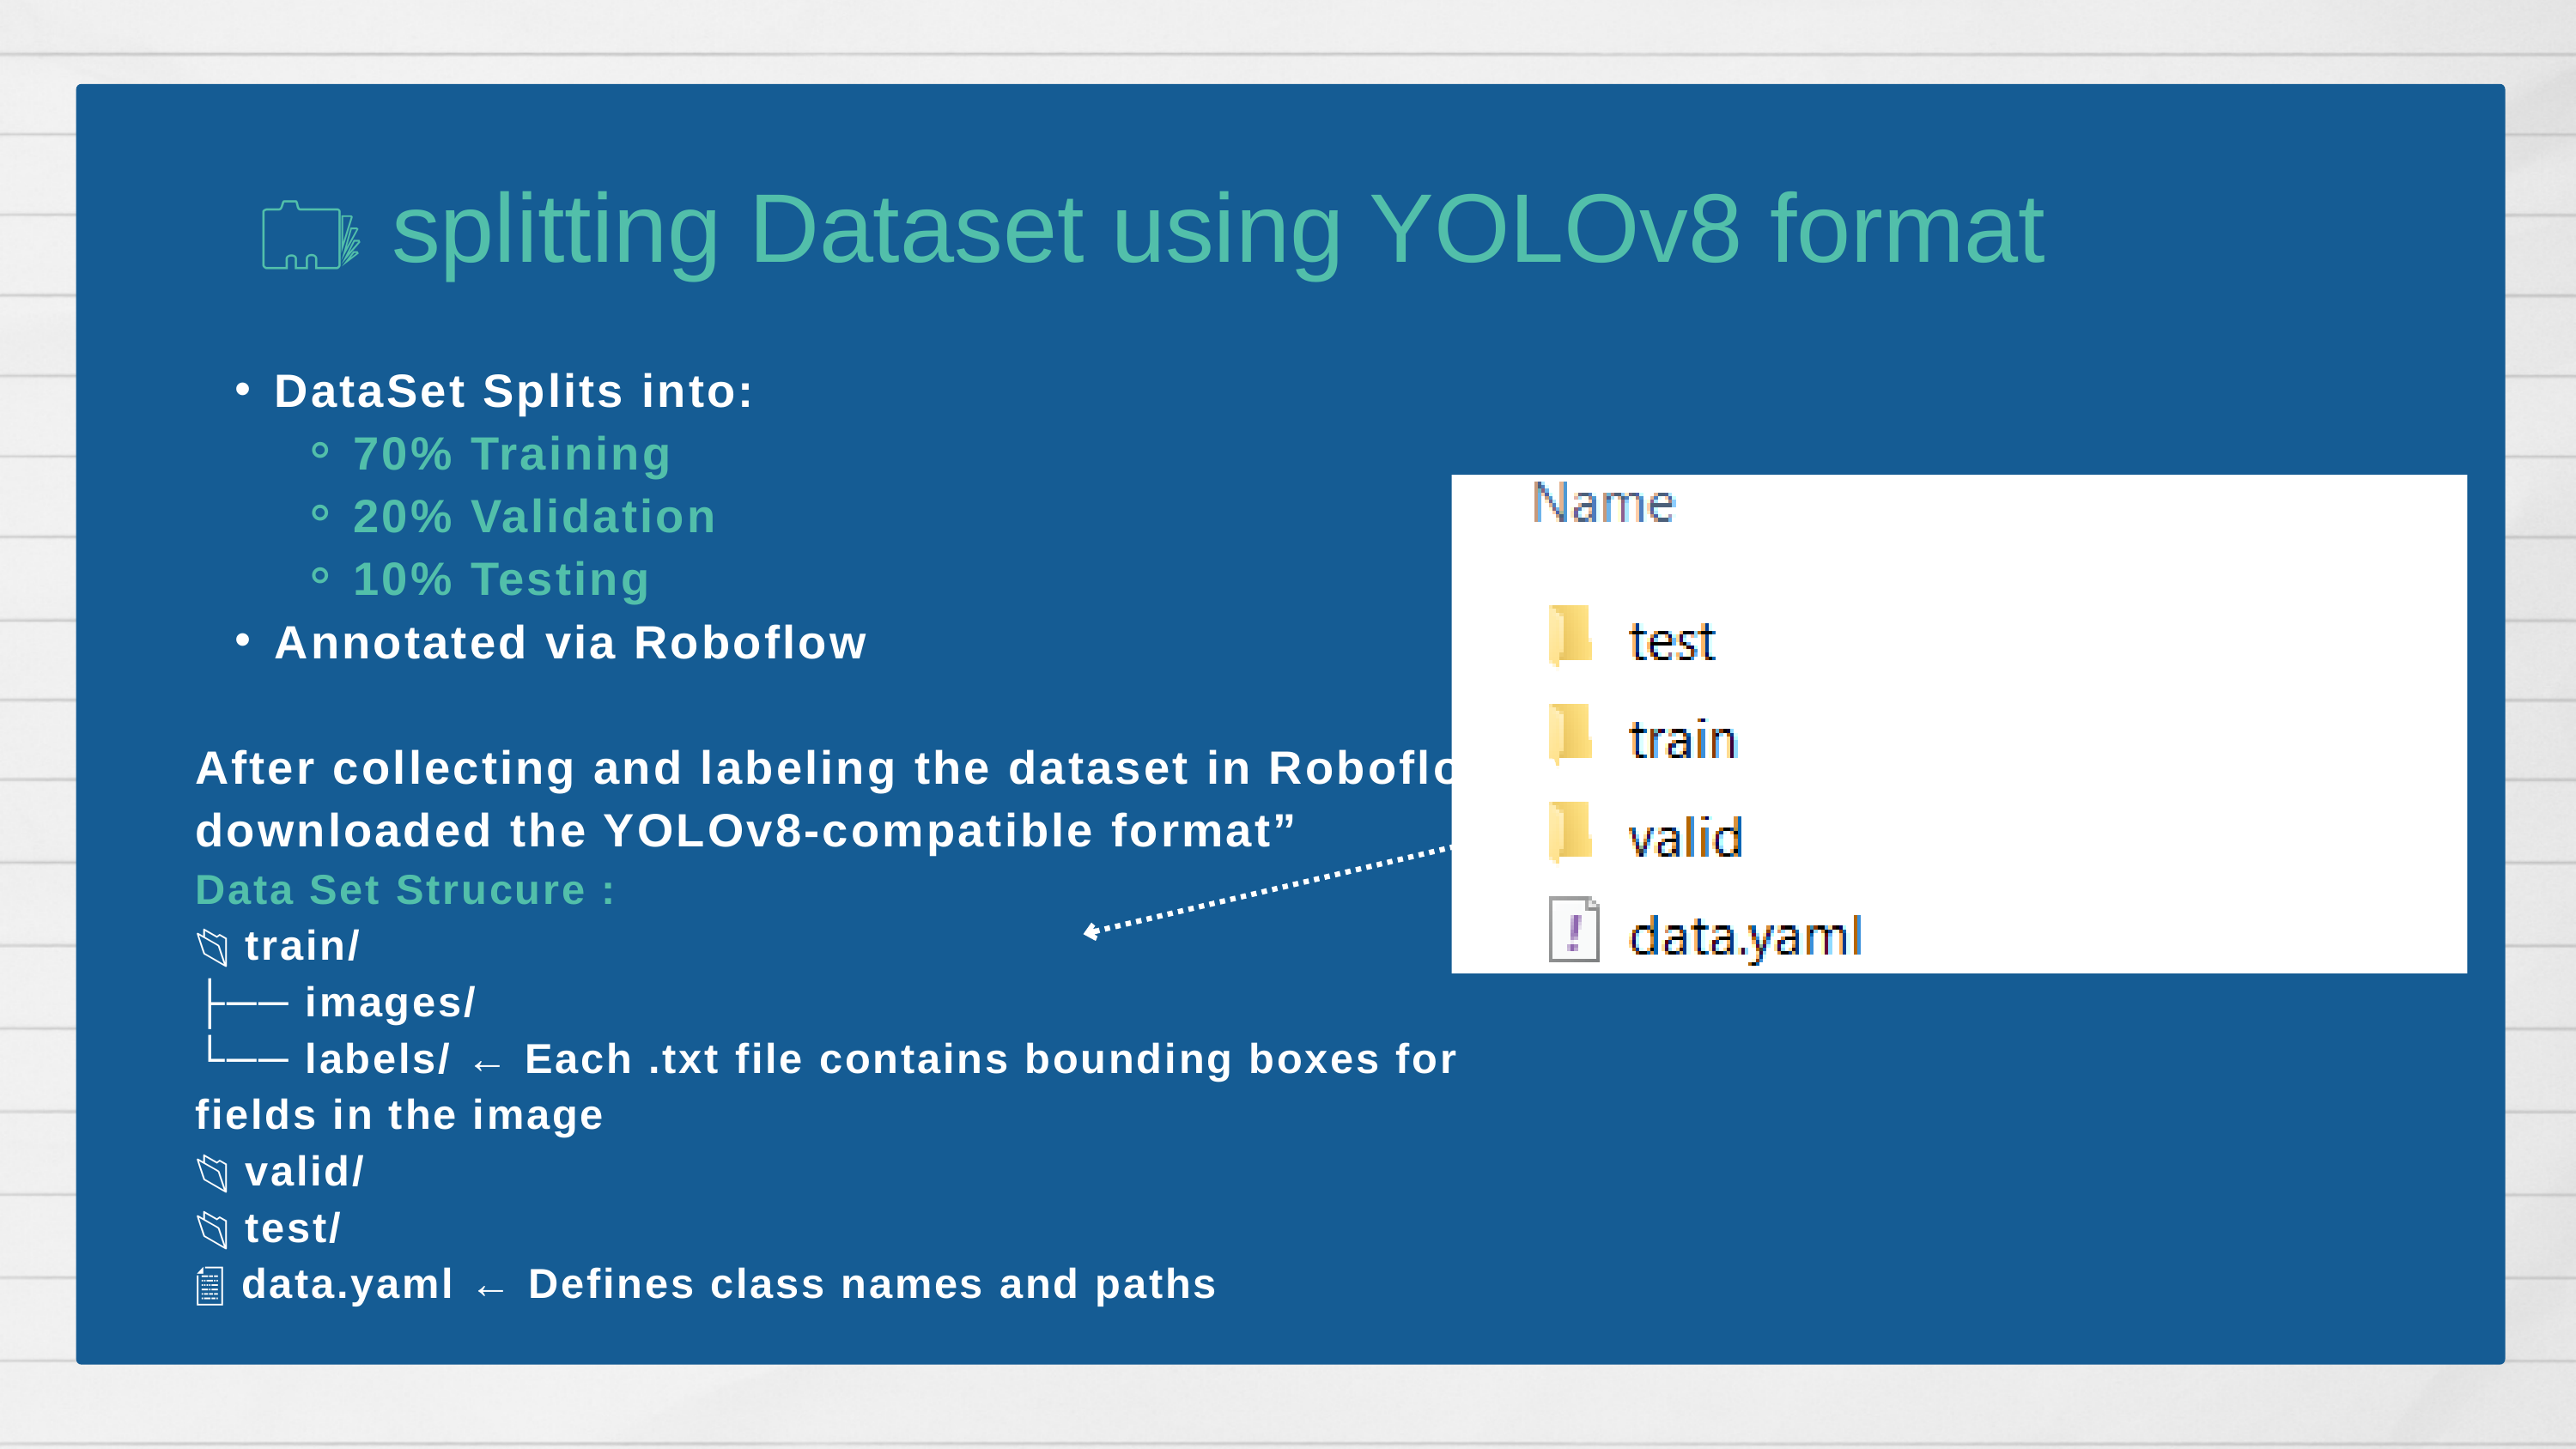

🗂️ splitting Dataset using YOLOv8 format

DataSet Splits into:
70% Training
20% Validation
10% Testing
Annotated via Roboflow

After collecting and labeling the dataset in Roboflow, we downloaded the YOLOv8-compatible format”

Data Set Strucure :
📂 train/
├── images/
└── labels/ ← Each .txt file contains bounding boxes for fields in the image
📂 valid/
📂 test/
📄 data.yaml ← Defines class names and paths